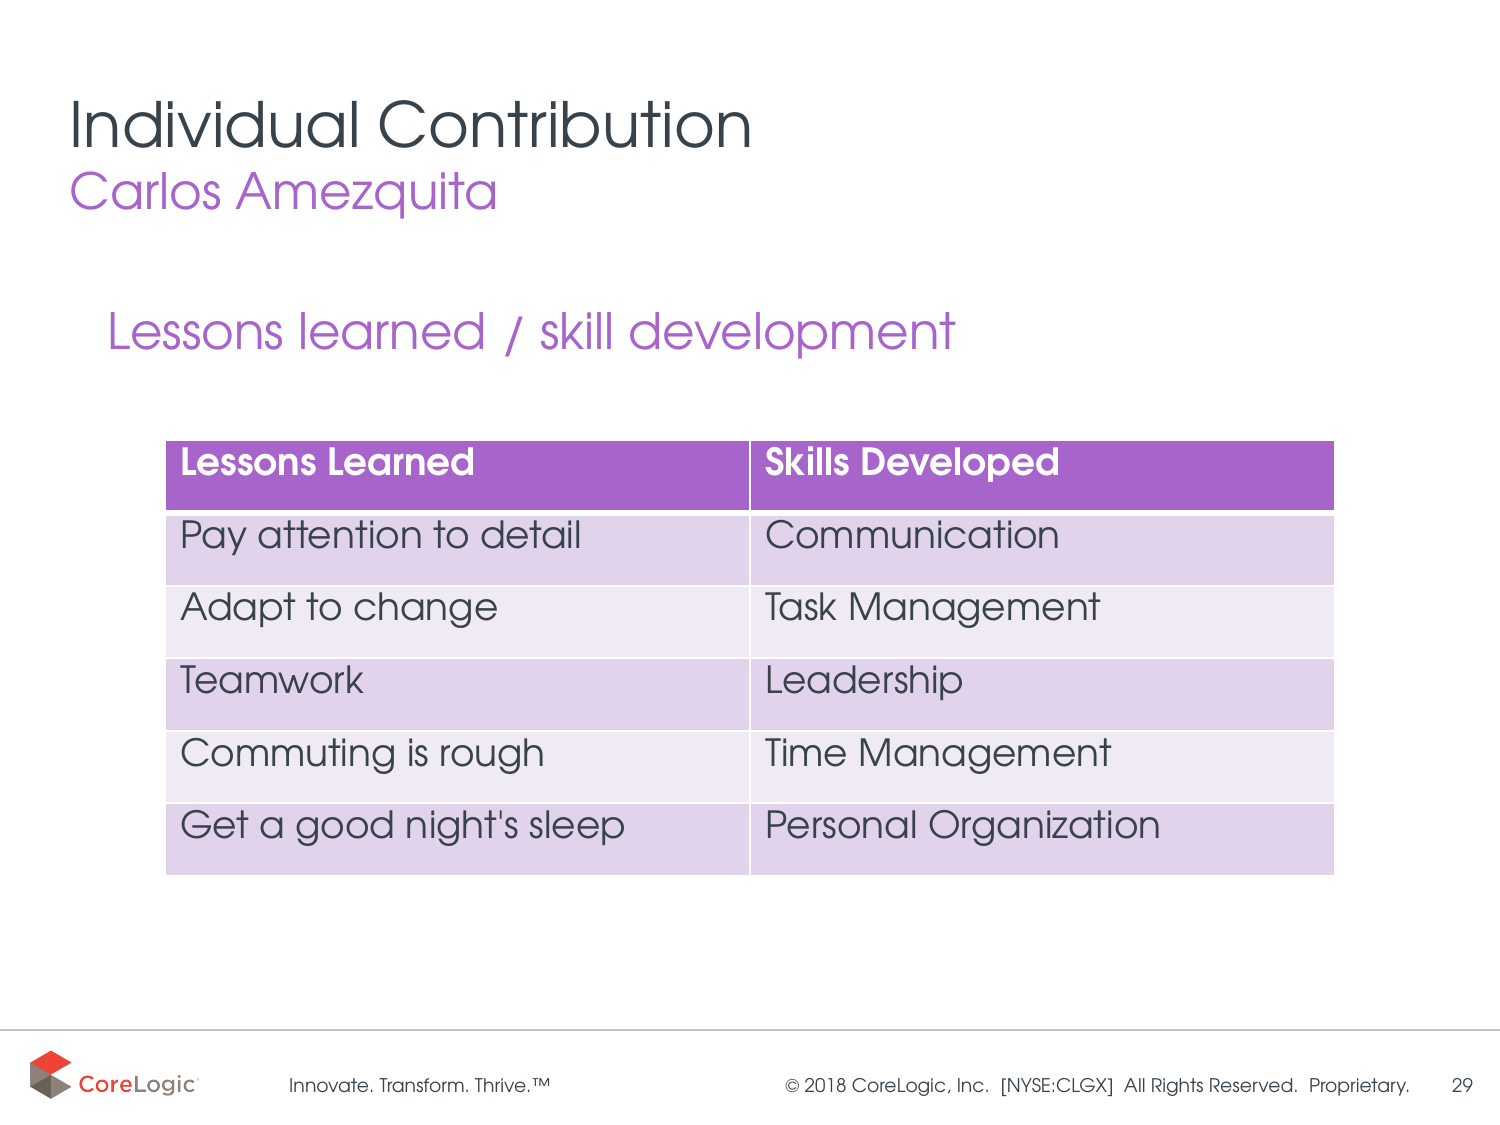

# Individual Contribution​
Carlos Amezquita
Lessons learned / skill development
| Lessons Learned | Skills Developed |
| --- | --- |
| Pay attention to detail | Communication |
| Adapt to change | Task Management |
| Teamwork | Leadership |
| Commuting is rough | Time Management |
| Get a good night's sleep | Personal Organization |
29